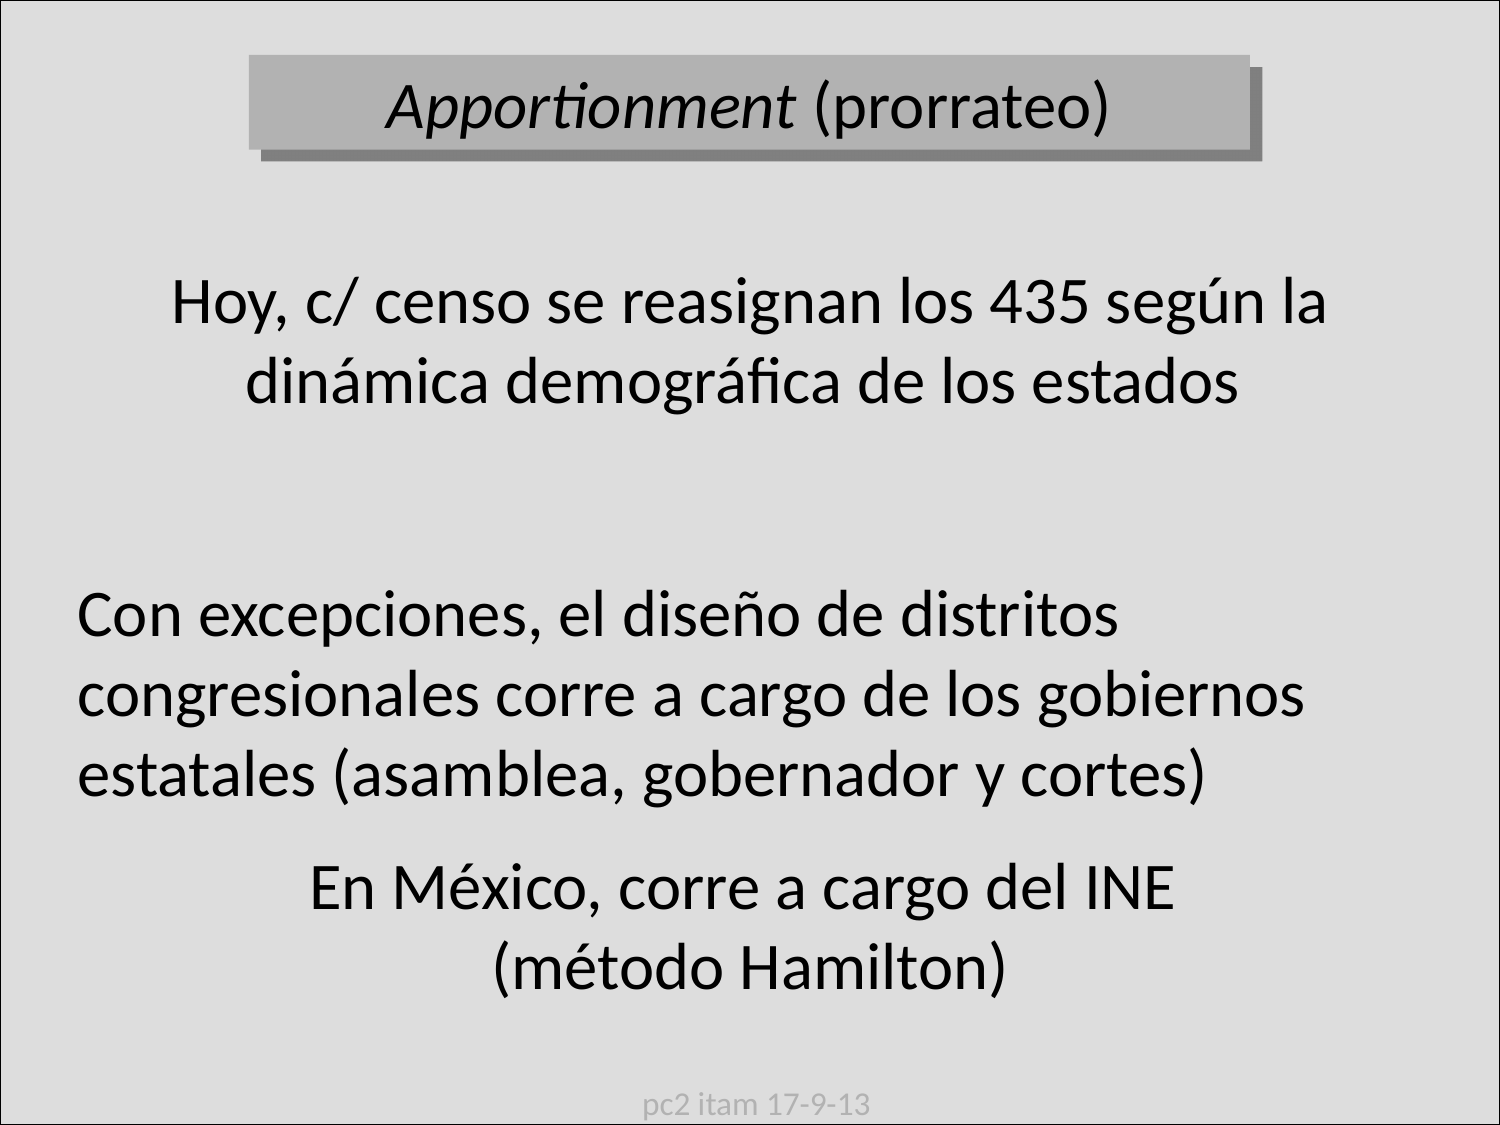

Apportionment (prorrateo)
Hoy, c/ censo se reasignan los 435 según la dinámica demográfica de los estados
Con excepciones, el diseño de distritos congresionales corre a cargo de los gobiernos estatales (asamblea, gobernador y cortes)
En México, corre a cargo del INE
(método Hamilton)